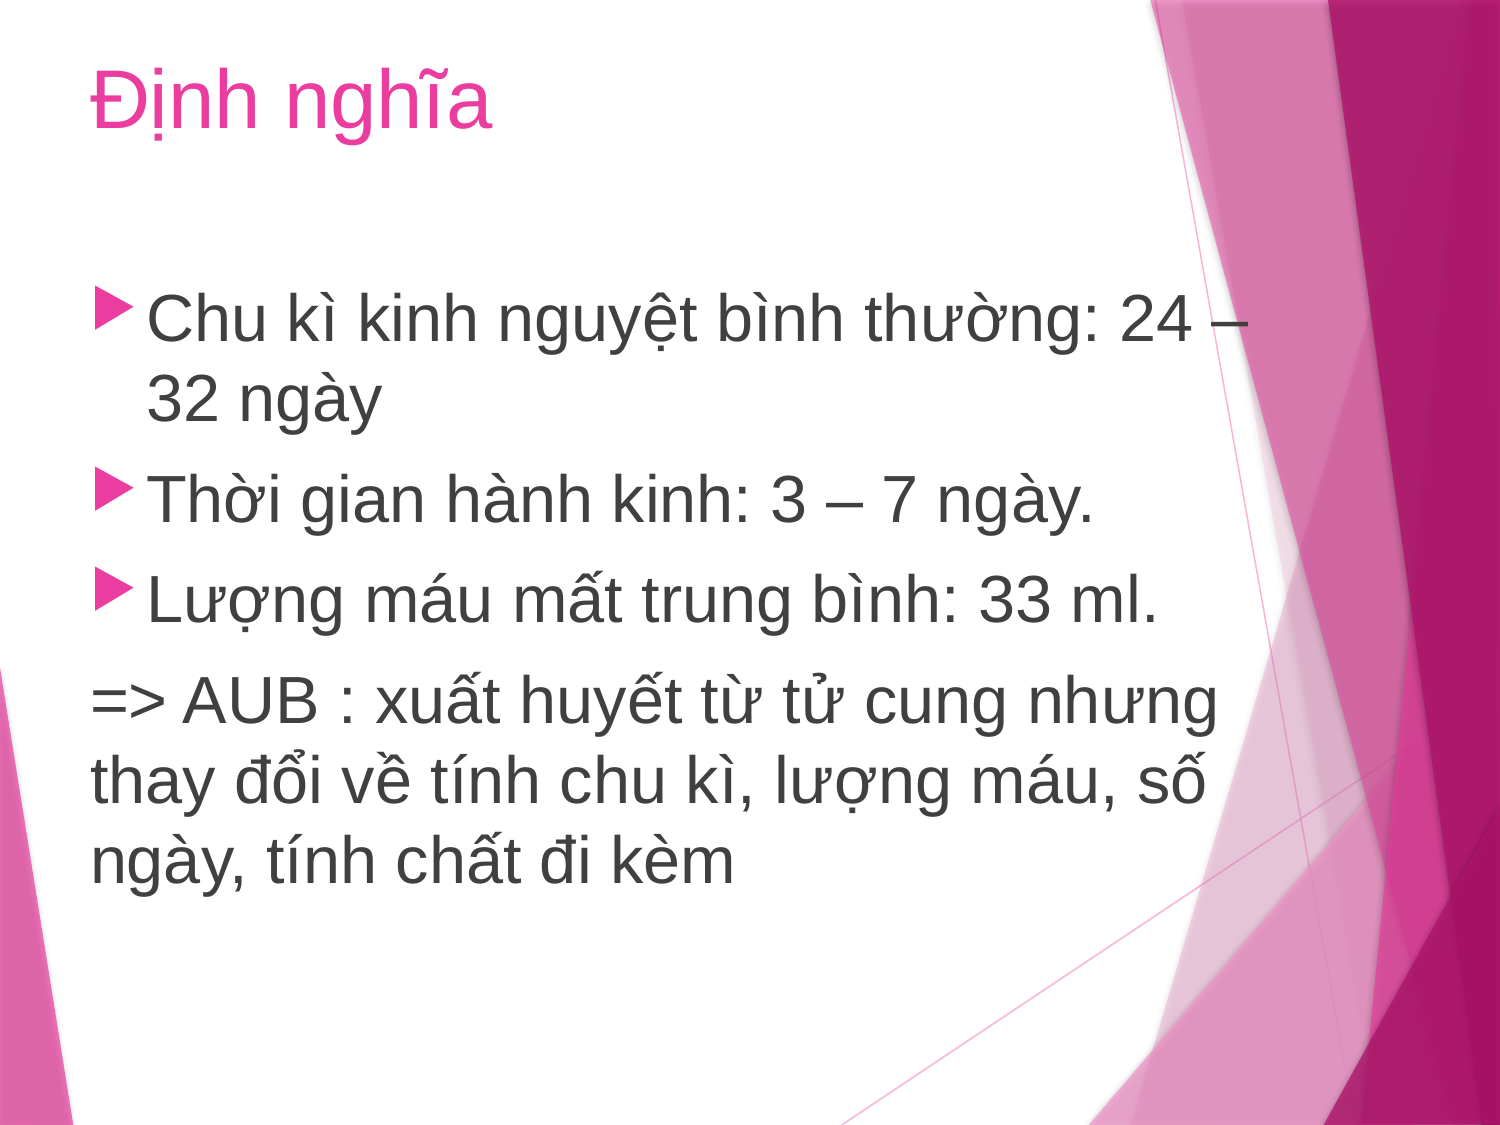

# Định nghĩa
Chu kì kinh nguyệt bình thường: 24 – 32 ngày
Thời gian hành kinh: 3 – 7 ngày.
Lượng máu mất trung bình: 33 ml.
=> AUB : xuất huyết từ tử cung nhưng thay đổi về tính chu kì, lượng máu, số ngày, tính chất đi kèm